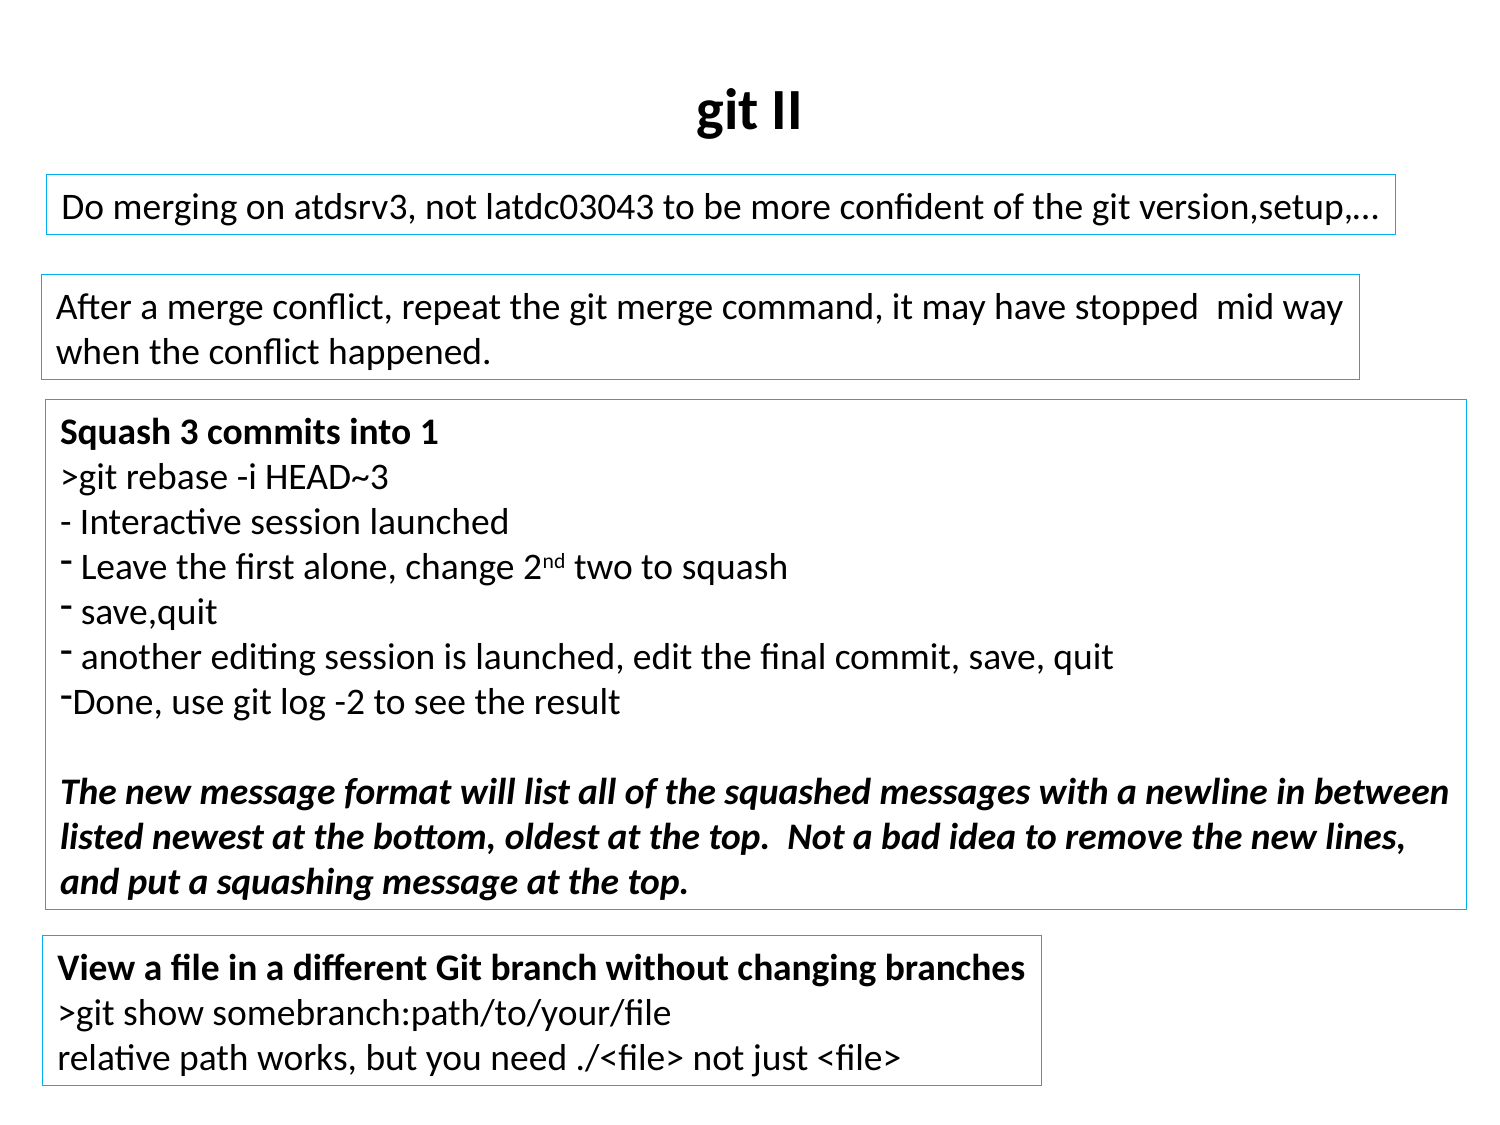

# git II
Do merging on atdsrv3, not latdc03043 to be more confident of the git version,setup,…
After a merge conflict, repeat the git merge command, it may have stopped  mid way
when the conflict happened.
Squash 3 commits into 1
>git rebase -i HEAD~3
- Interactive session launched
 Leave the first alone, change 2nd two to squash
 save,quit
 another editing session is launched, edit the final commit, save, quit
Done, use git log -2 to see the result

The new message format will list all of the squashed messages with a newline in between
listed newest at the bottom, oldest at the top.  Not a bad idea to remove the new lines,
and put a squashing message at the top.
View a file in a different Git branch without changing branches
>git show somebranch:path/to/your/file
relative path works, but you need ./<file> not just <file>